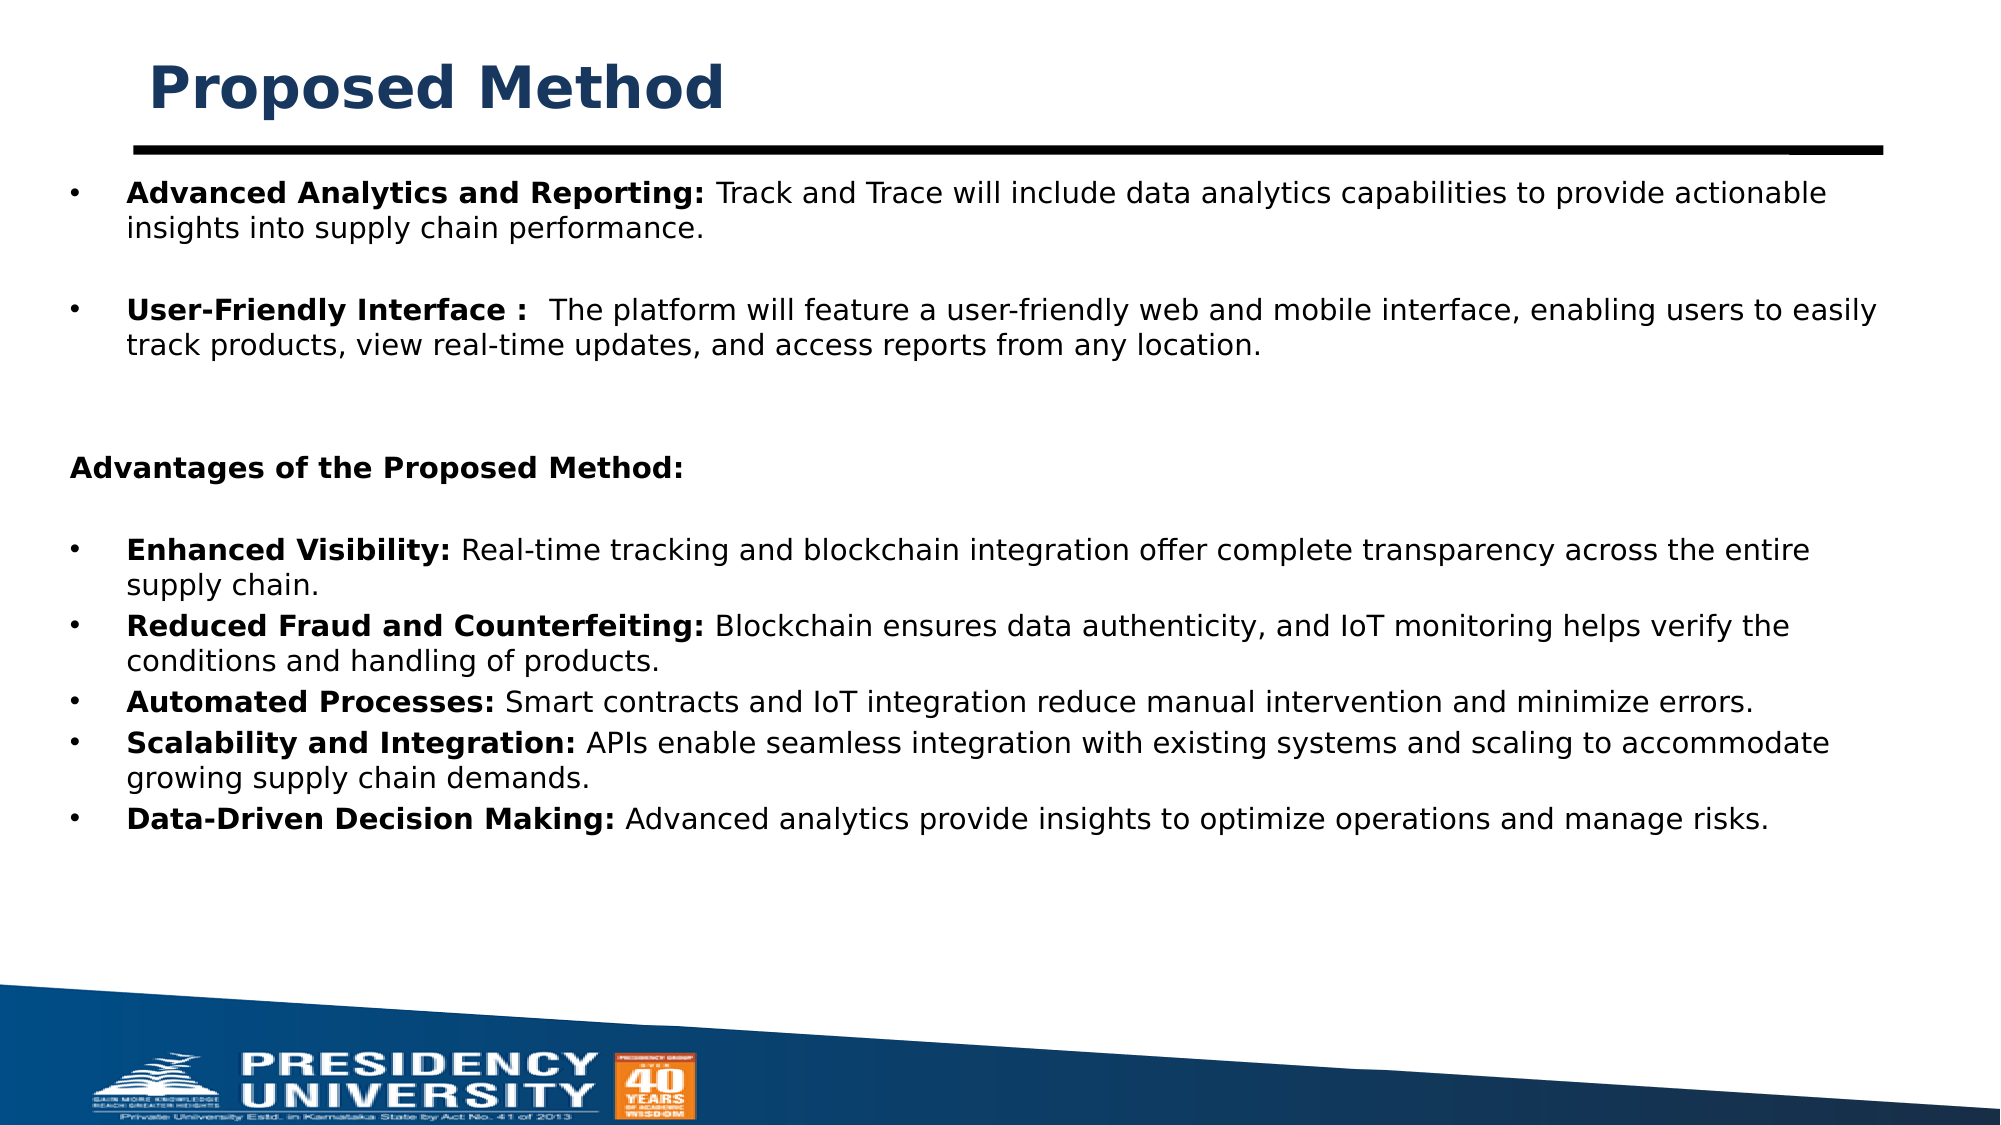

# Proposed Method
Advanced Analytics and Reporting: Track and Trace will include data analytics capabilities to provide actionable insights into supply chain performance.

User-Friendly Interface :  The platform will feature a user-friendly web and mobile interface, enabling users to easily track products, view real-time updates, and access reports from any location.

Advantages of the Proposed Method:

Enhanced Visibility: Real-time tracking and blockchain integration offer complete transparency across the entire supply chain.
Reduced Fraud and Counterfeiting: Blockchain ensures data authenticity, and IoT monitoring helps verify the conditions and handling of products.
Automated Processes: Smart contracts and IoT integration reduce manual intervention and minimize errors.
Scalability and Integration: APIs enable seamless integration with existing systems and scaling to accommodate growing supply chain demands.
Data-Driven Decision Making: Advanced analytics provide insights to optimize operations and manage risks.